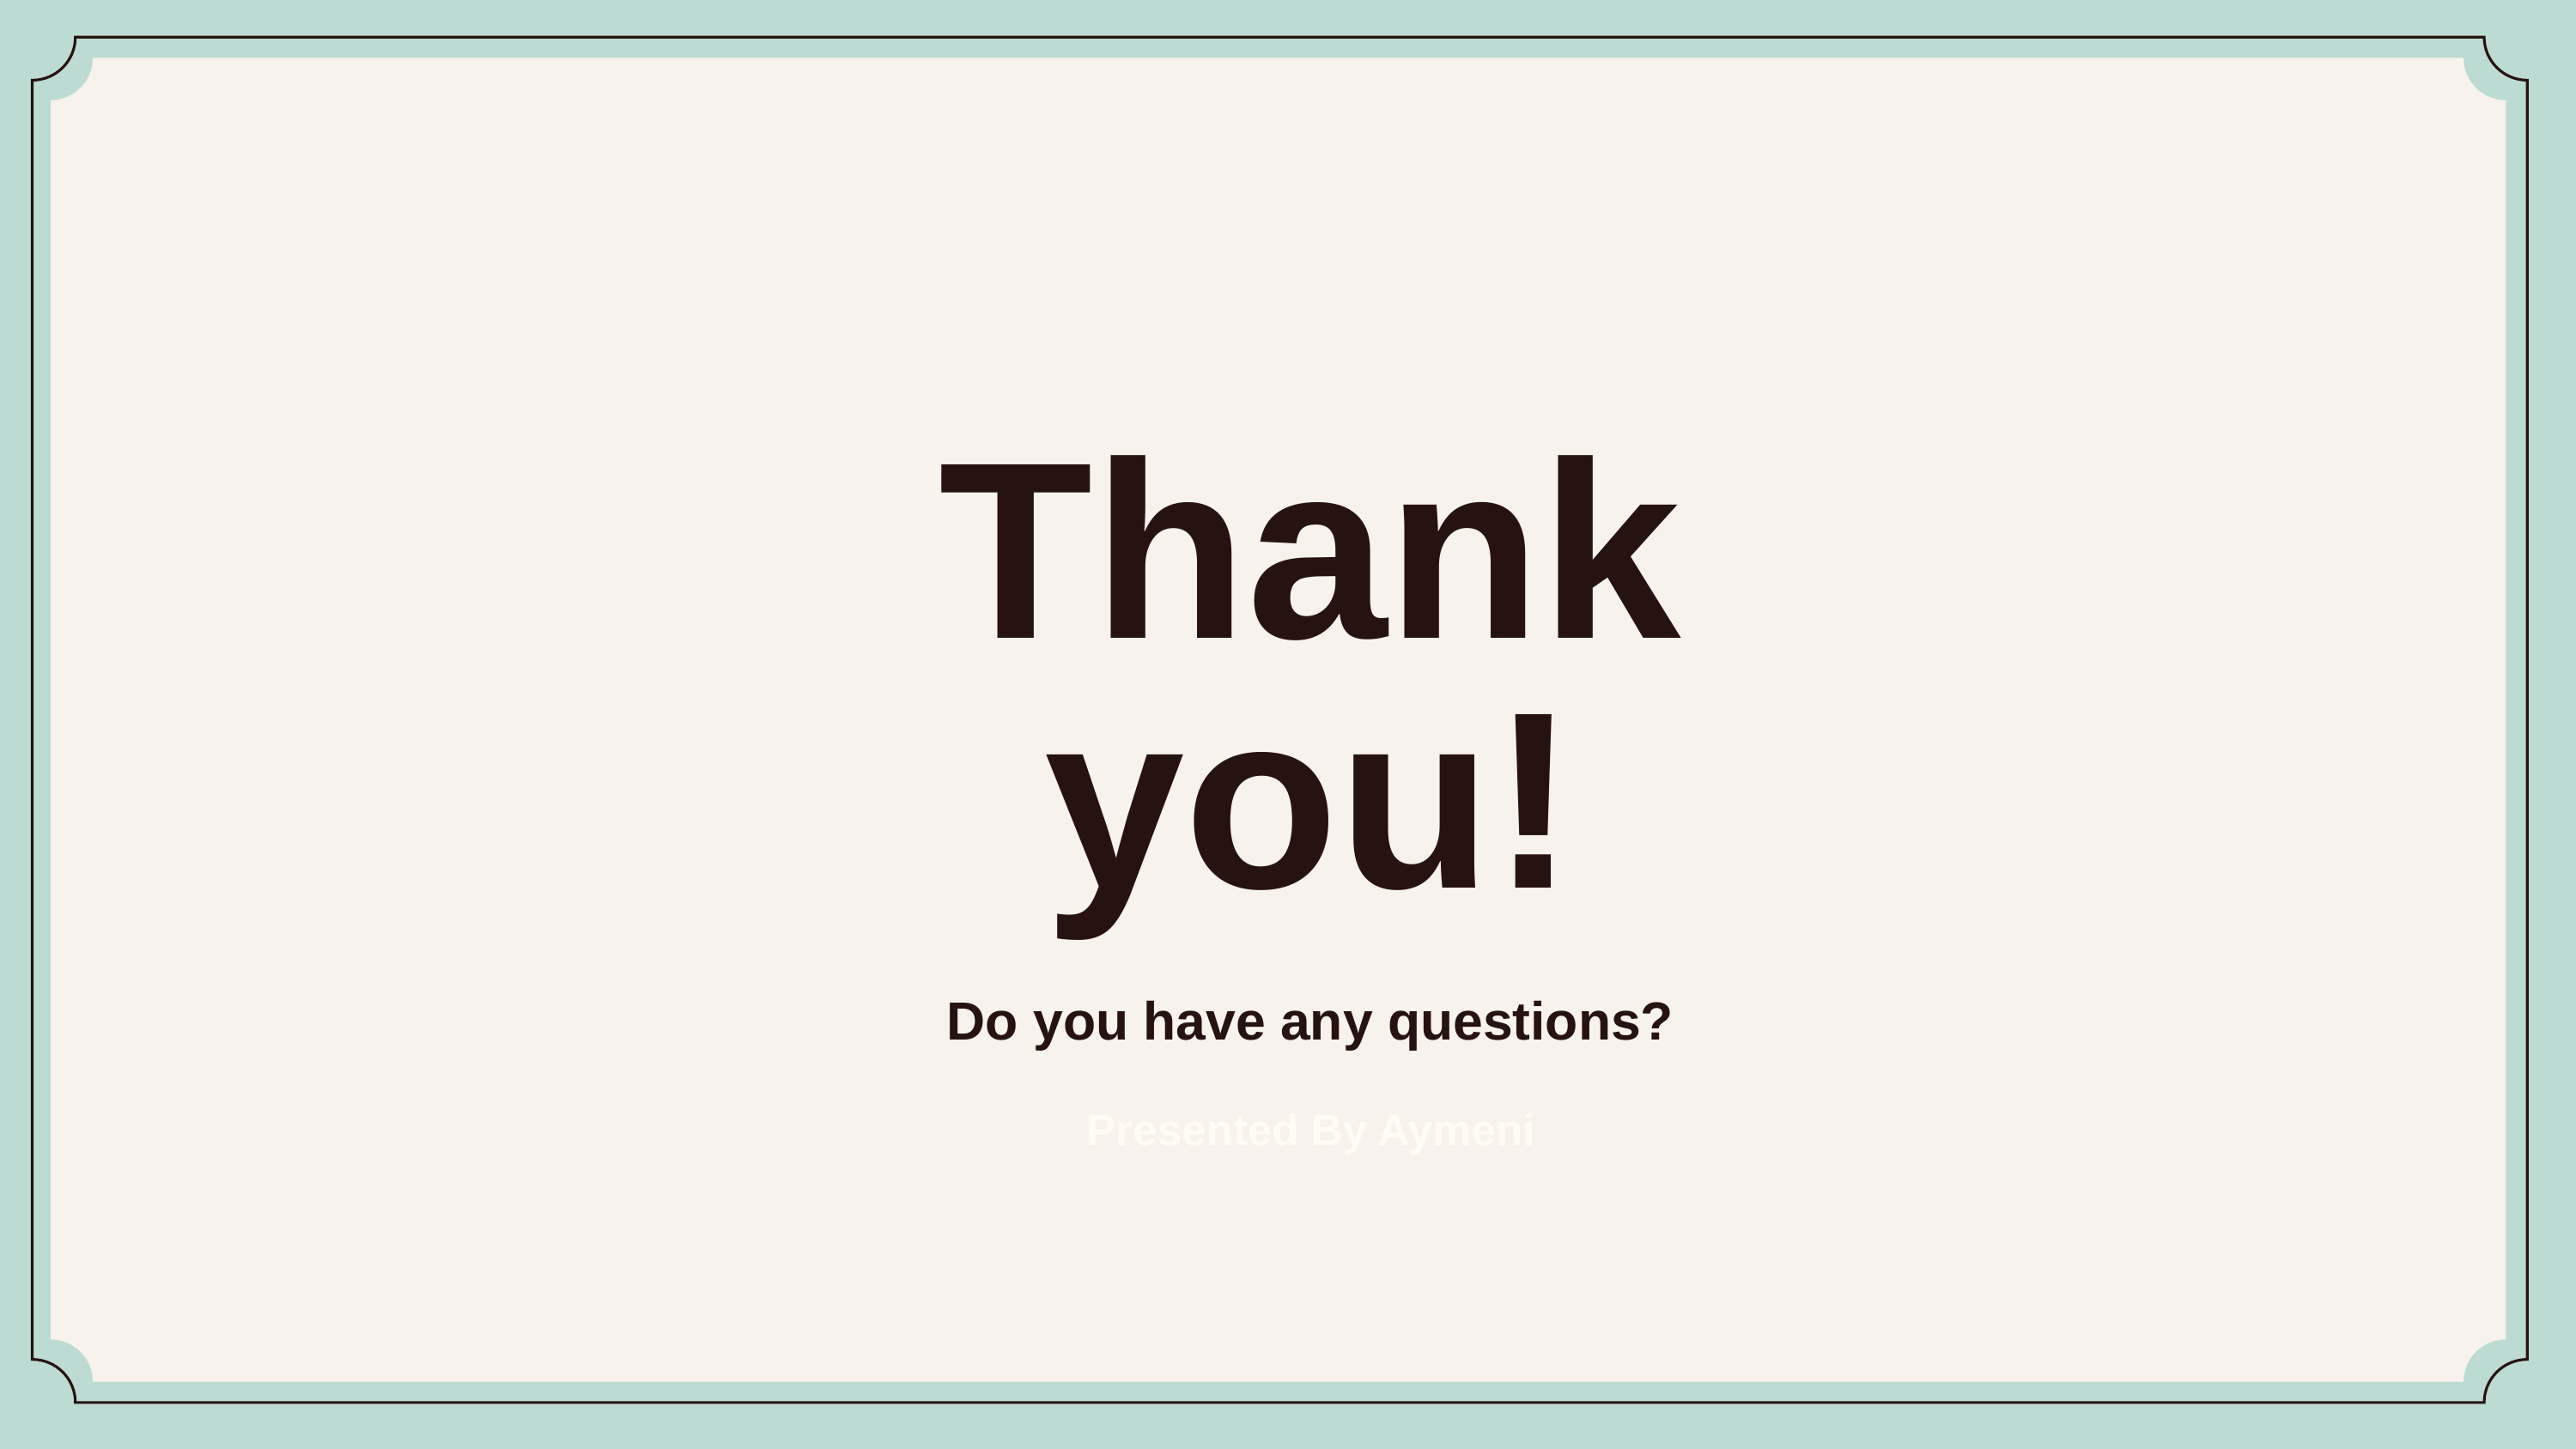

Thank
you!
Do you have any questions?
Presented By Aymeni